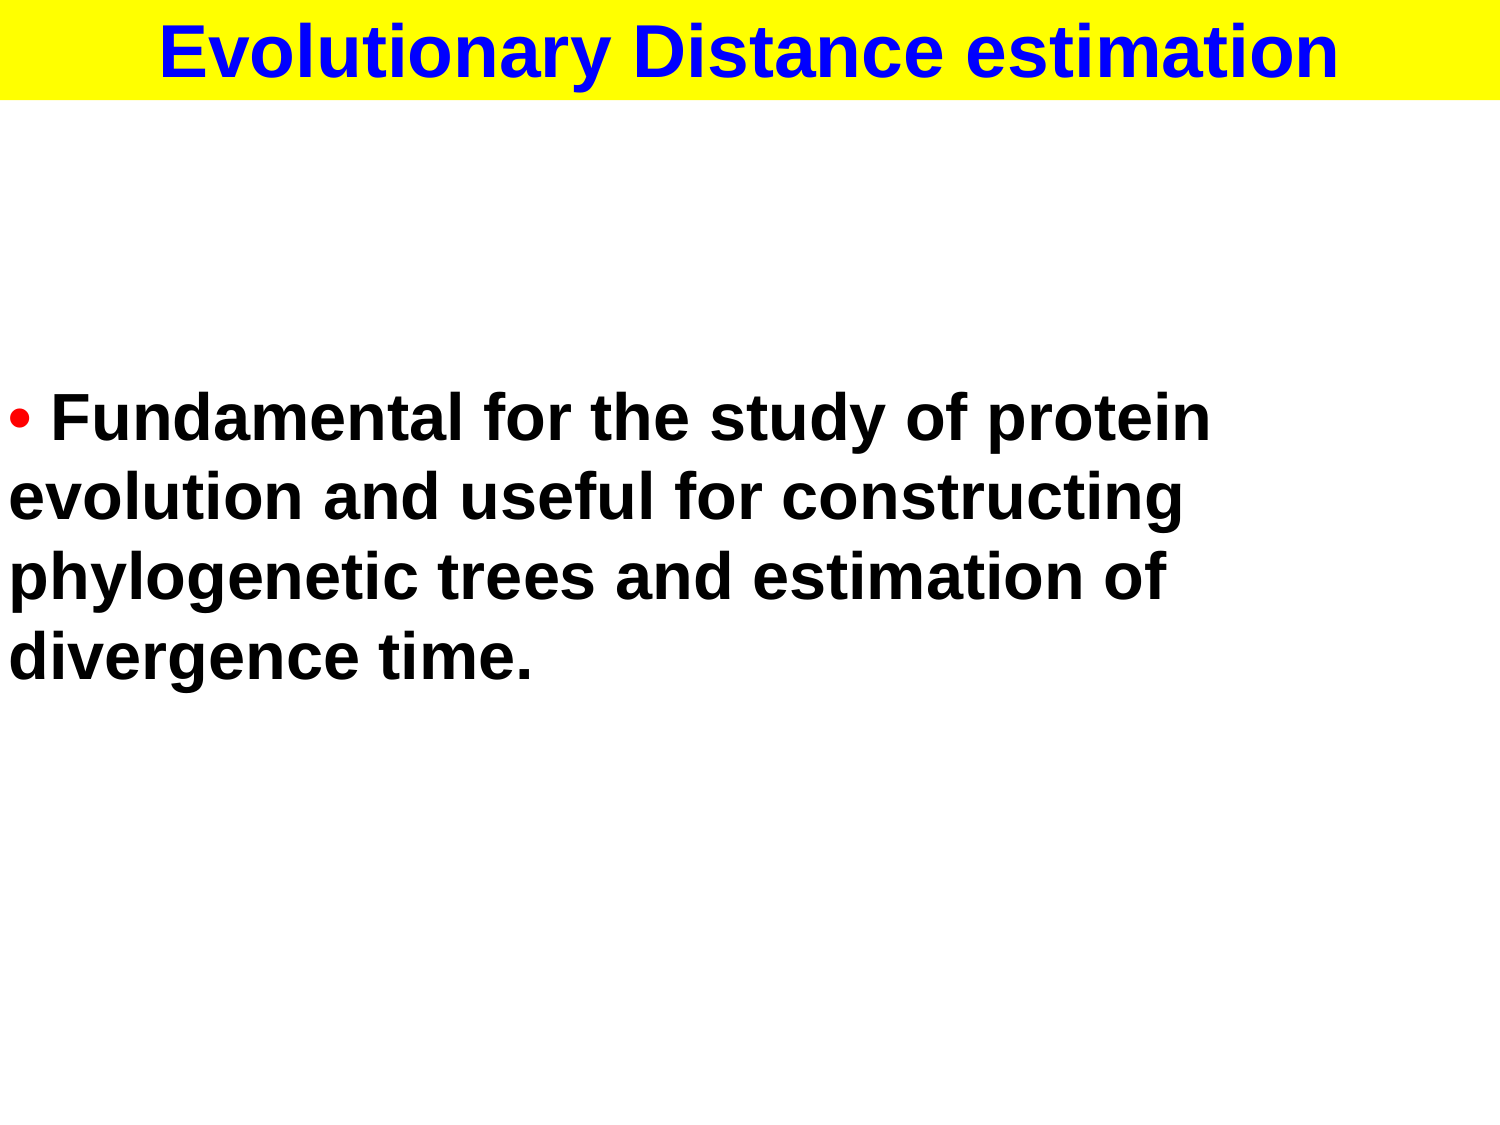

Evolutionary Distance estimation
• Fundamental for the study of protein evolution and useful for constructing phylogenetic trees and estimation of divergence time.